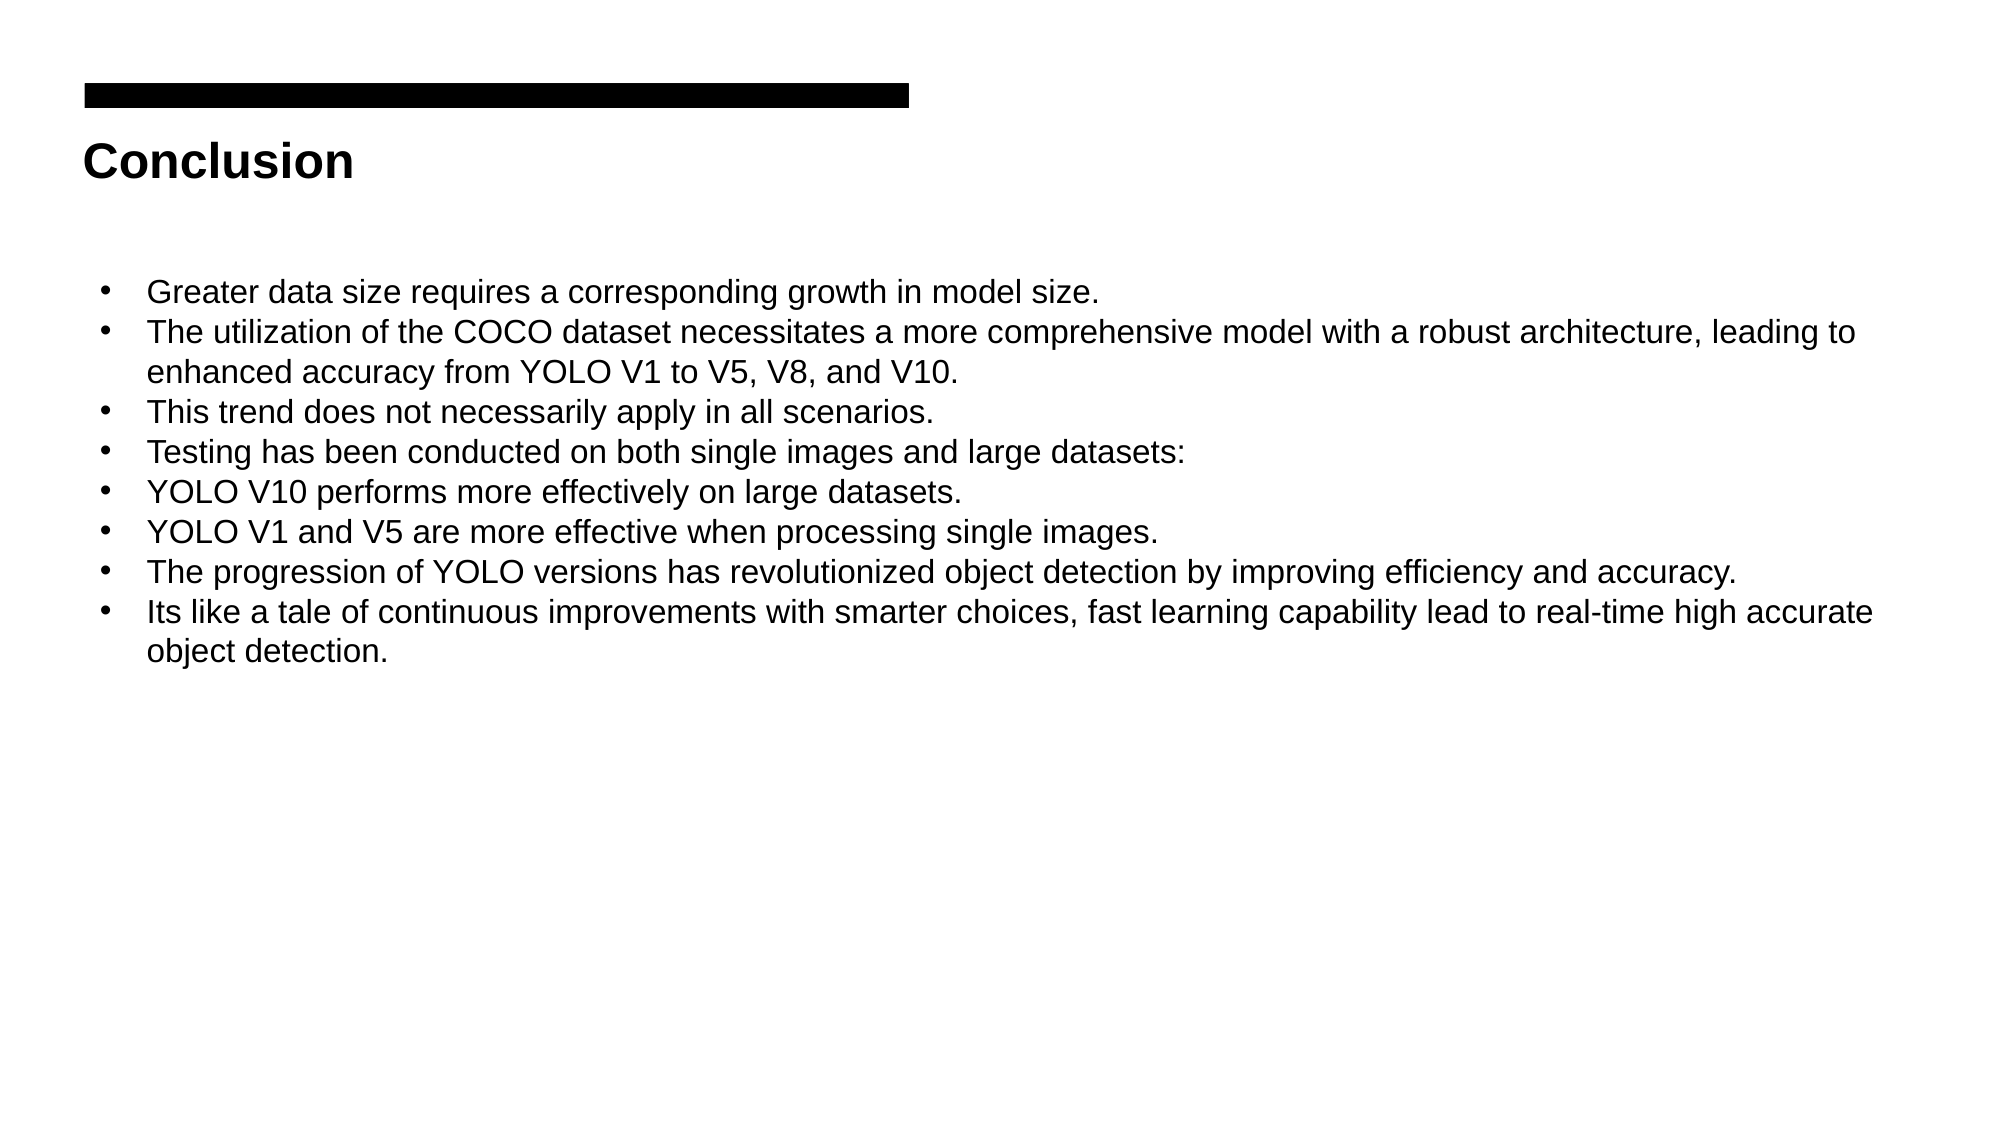

Conclusion
Greater data size requires a corresponding growth in model size.
The utilization of the COCO dataset necessitates a more comprehensive model with a robust architecture, leading to enhanced accuracy from YOLO V1 to V5, V8, and V10.
This trend does not necessarily apply in all scenarios.
Testing has been conducted on both single images and large datasets:
YOLO V10 performs more effectively on large datasets.
YOLO V1 and V5 are more effective when processing single images.
The progression of YOLO versions has revolutionized object detection by improving efficiency and accuracy.
Its like a tale of continuous improvements with smarter choices, fast learning capability lead to real-time high accurate object detection.